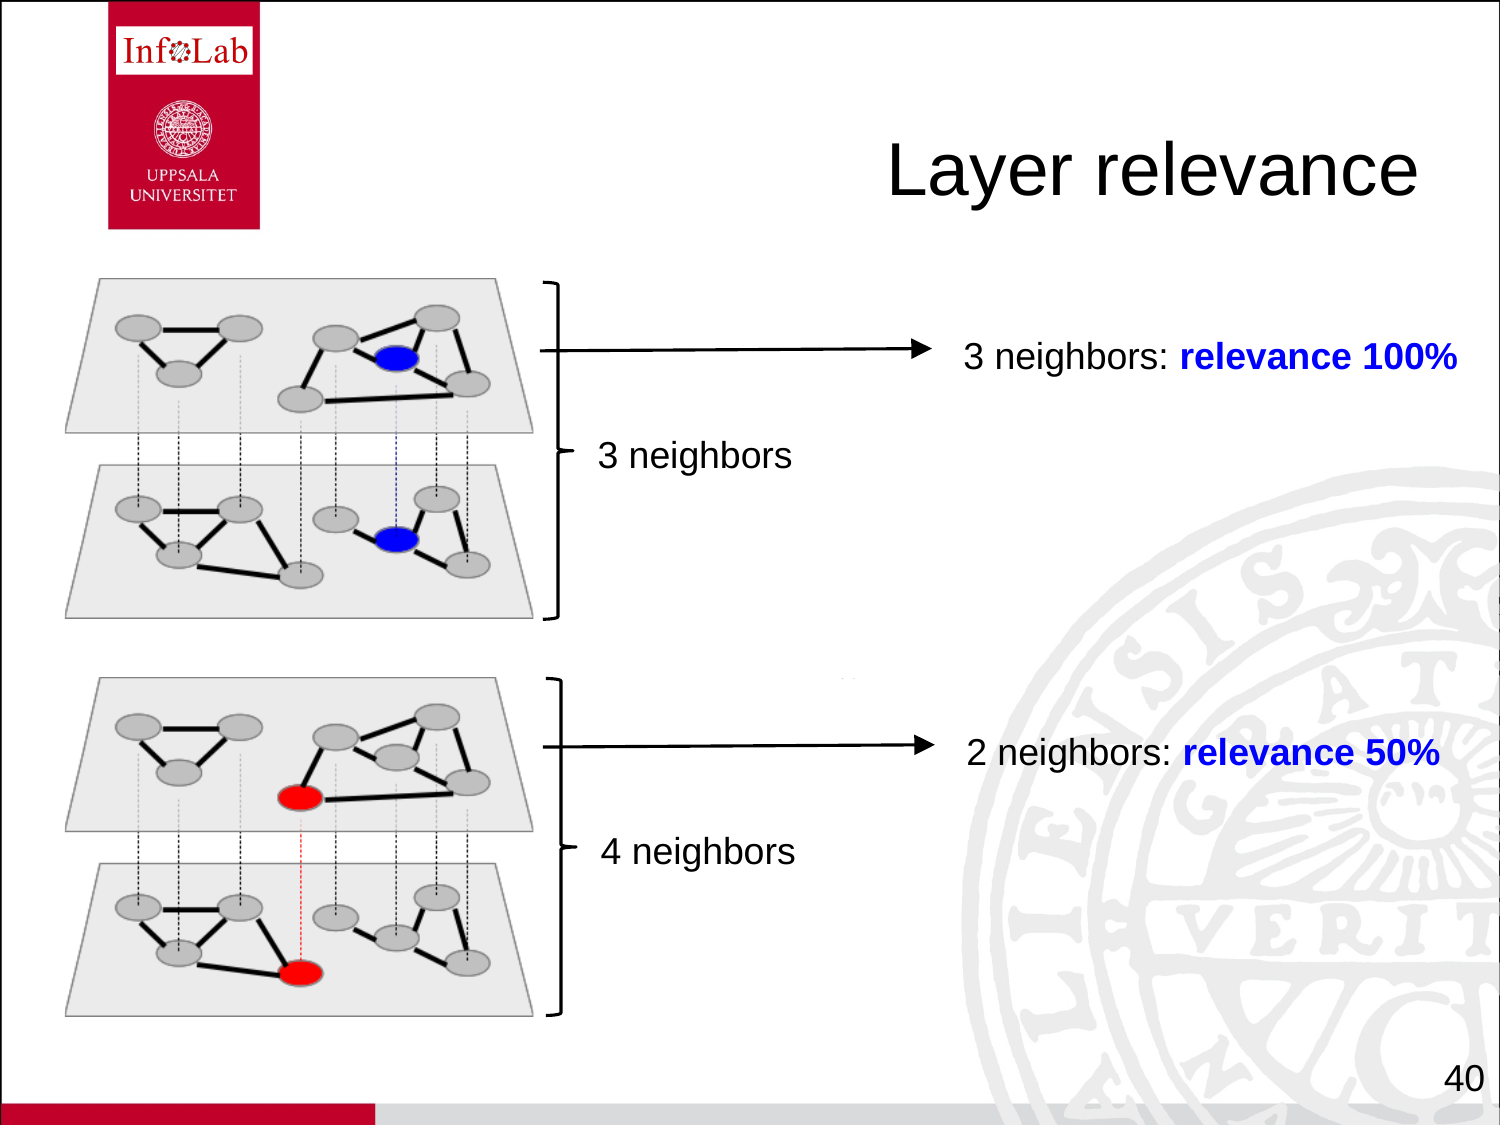

# Layer relevance

3 neighbors: relevance 100%

3 neighbors

2 neighbors: relevance 50%

4 neighbors